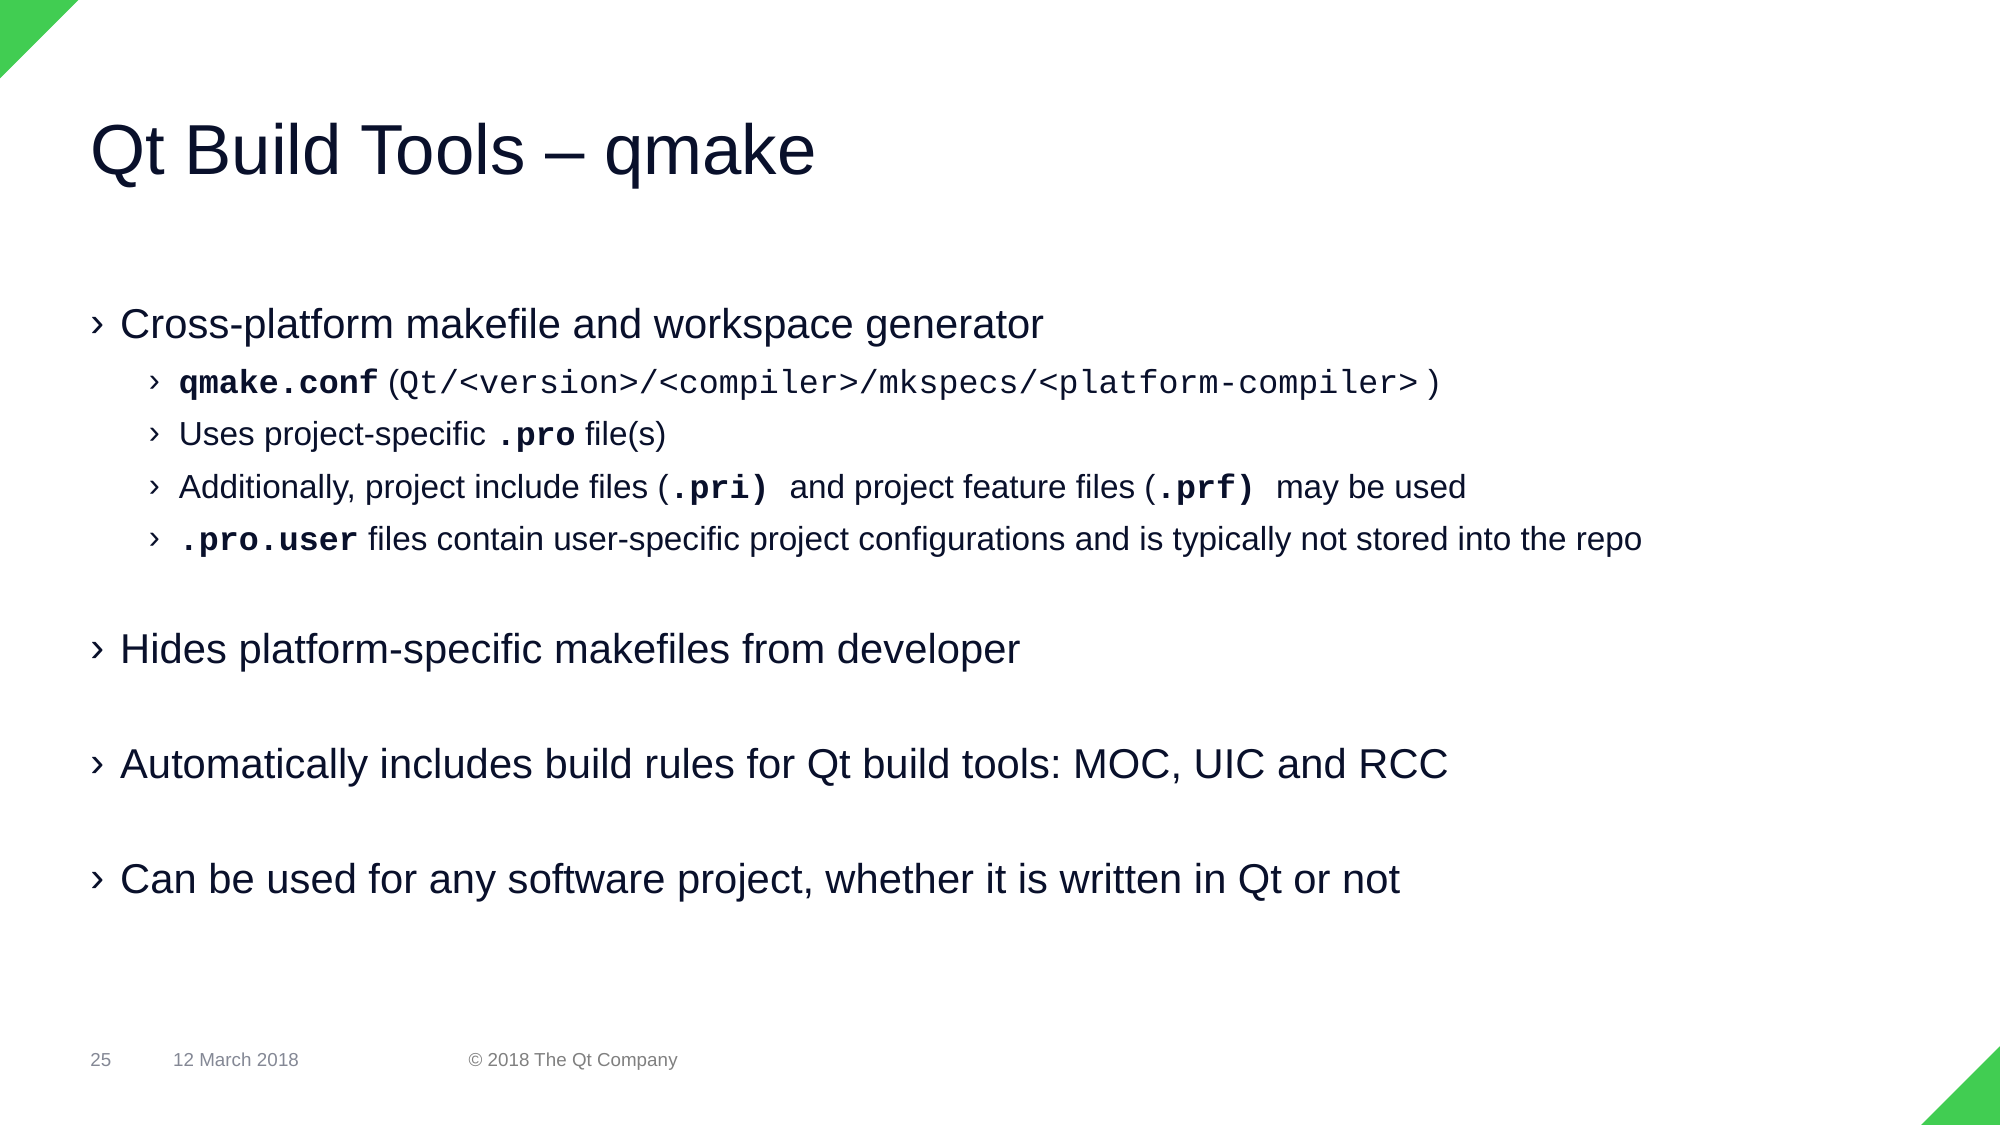

# Qt Build Tools – qmake
Cross-platform makefile and workspace generator
qmake.conf (Qt/<version>/<compiler>/mkspecs/<platform-compiler> )
Uses project-specific .pro file(s)
Additionally, project include files (.pri) and project feature files (.prf) may be used
.pro.user files contain user-specific project configurations and is typically not stored into the repo

Hides platform-specific makefiles from developer

Automatically includes build rules for Qt build tools: MOC, UIC and RCC

Can be used for any software project, whether it is written in Qt or not

25
12 March 2018
© 2018 The Qt Company